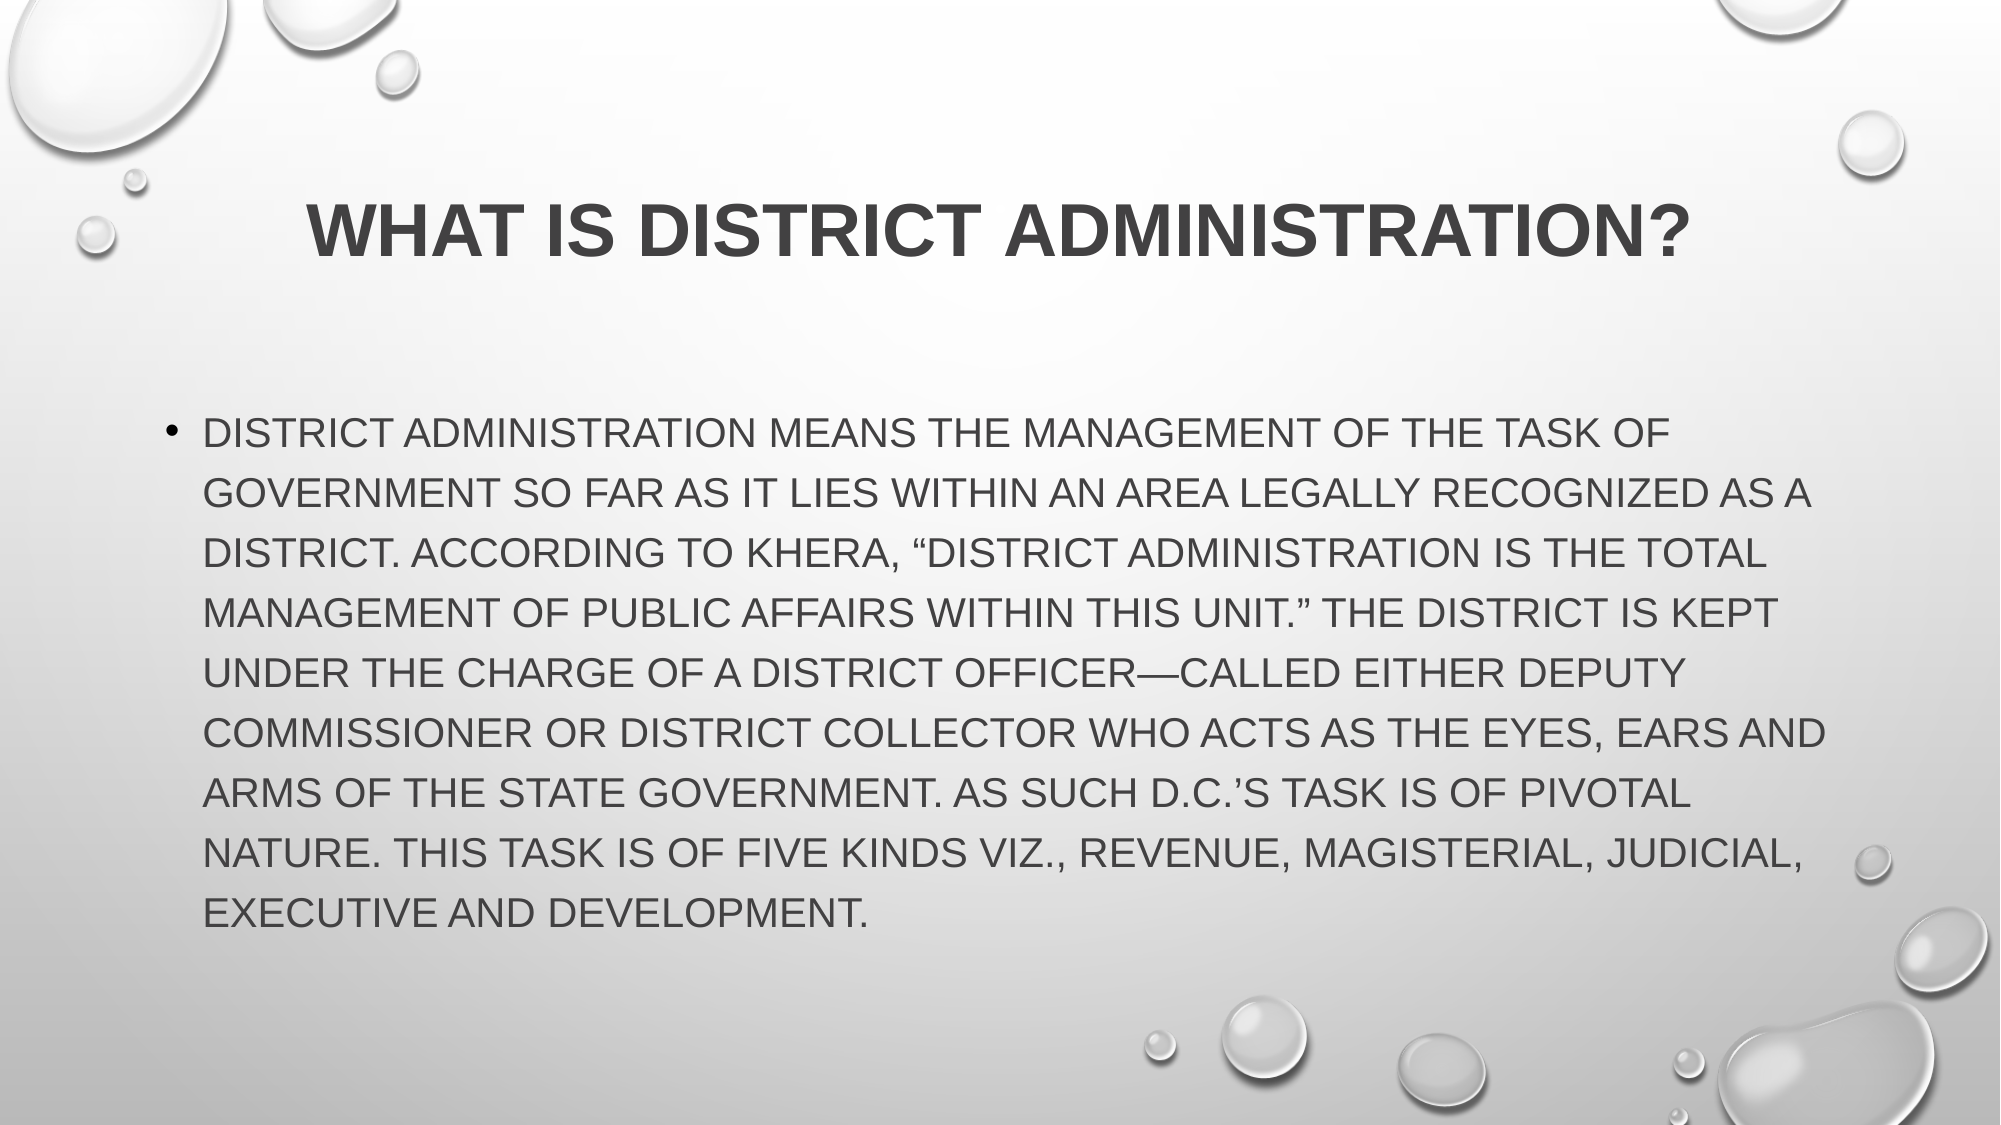

# What is District Administration?
District Administration means the management of the task of government so far as it lies within an area legally recognized as a district. According to Khera, “District administration is the total management of public affairs within this unit.” The district is kept under the charge of a district officer—called either Deputy Commissioner or District Collector who acts as the eyes, ears and arms of the State Government. As such D.C.’s task is of pivotal nature. This task is of five kinds viz., Revenue, Magisterial, Judicial, Executive and Development.